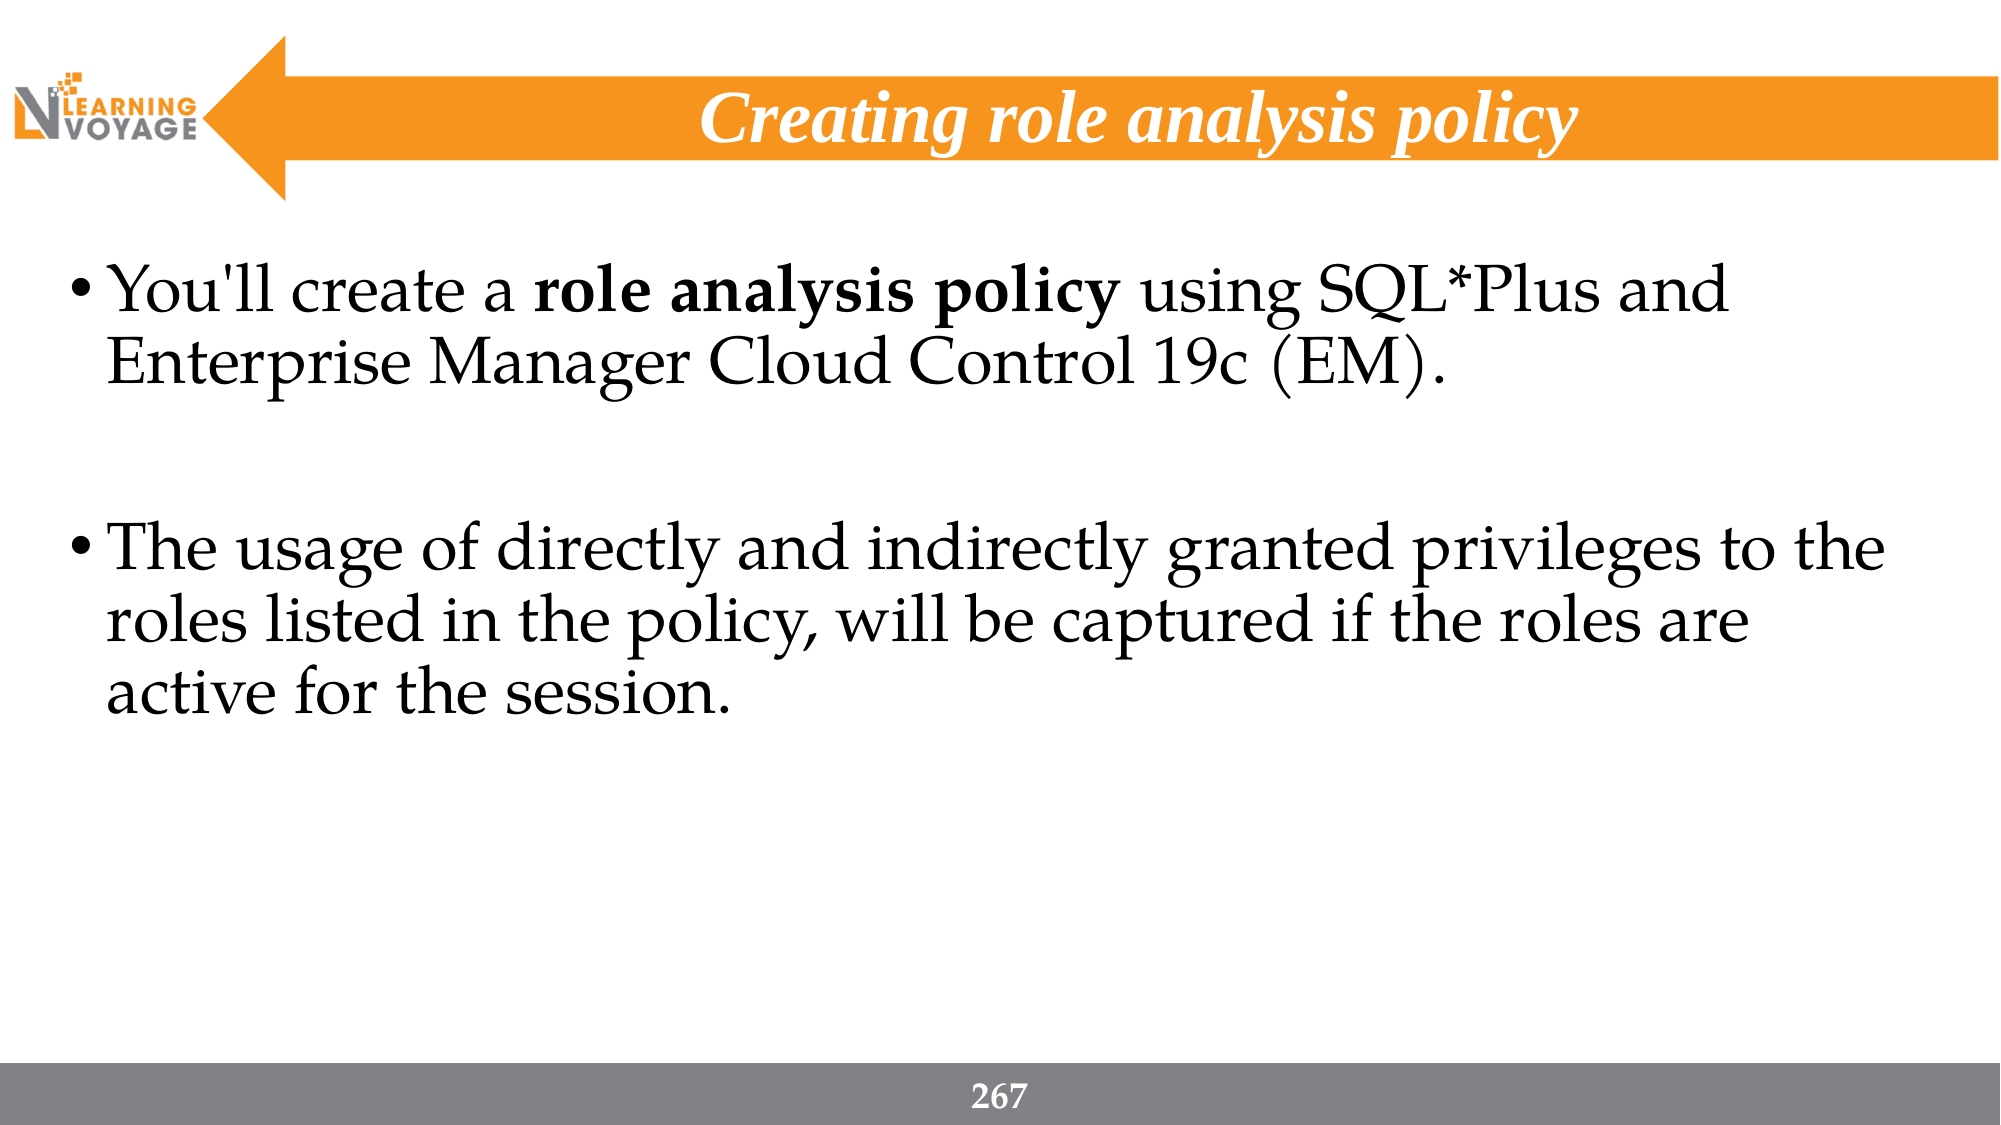

# Creating role analysis policy
You'll create a role analysis policy using SQL*Plus and Enterprise Manager Cloud Control 19c (EM).

The usage of directly and indirectly granted privileges to the roles listed in the policy, will be captured if the roles are active for the session.

267